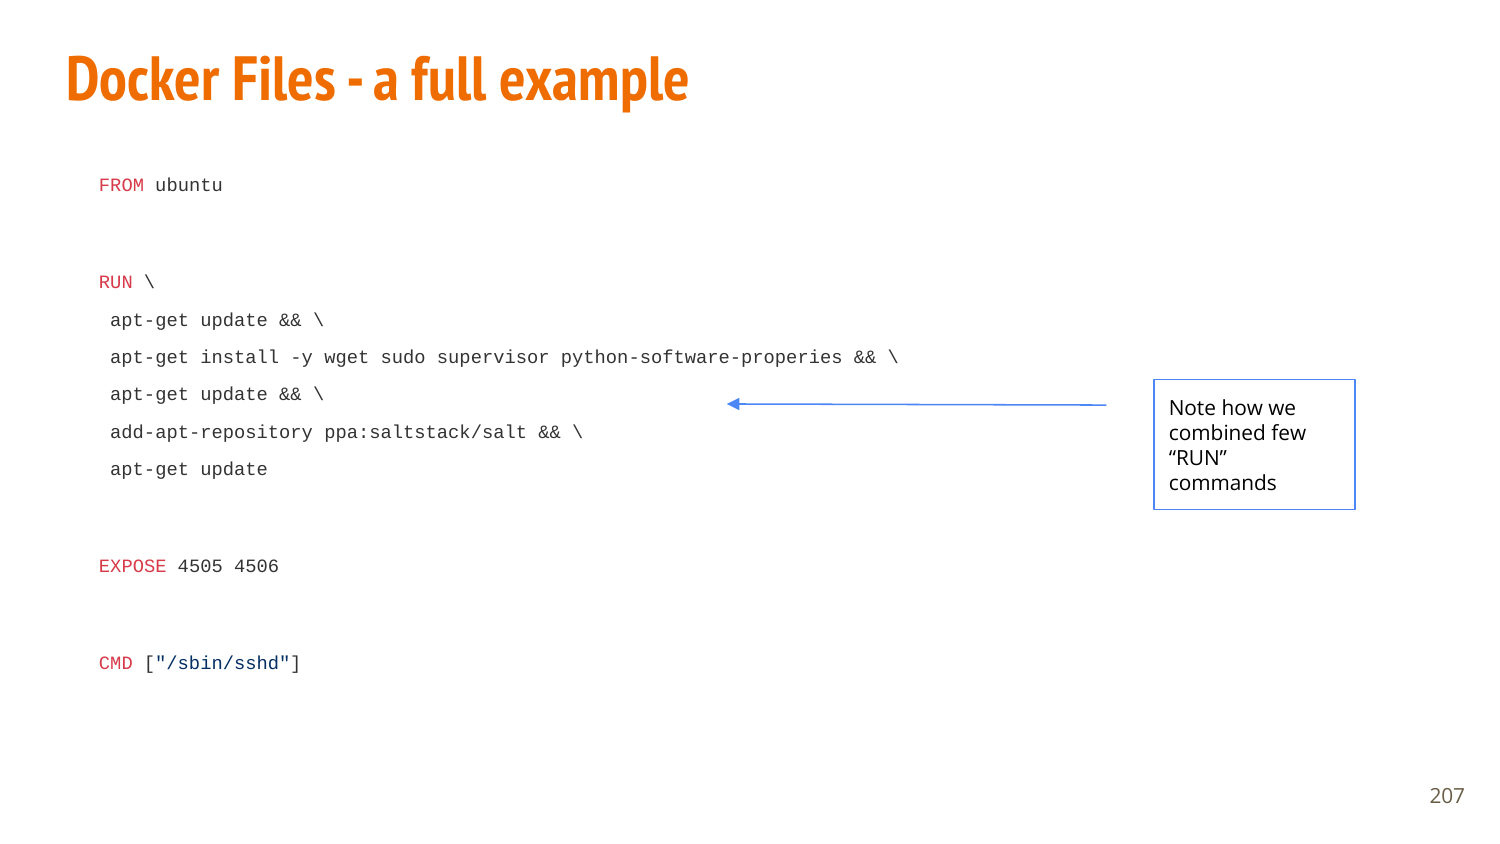

# Docker Files - a full example
FROM ubuntu

RUN \
 apt-get update && \
 apt-get install -y wget sudo supervisor python-software-properies && \
 apt-get update && \
 add-apt-repository ppa:saltstack/salt && \
 apt-get update

EXPOSE 4505 4506

CMD ["/sbin/sshd"]

Note how we combined few “RUN” commands
207